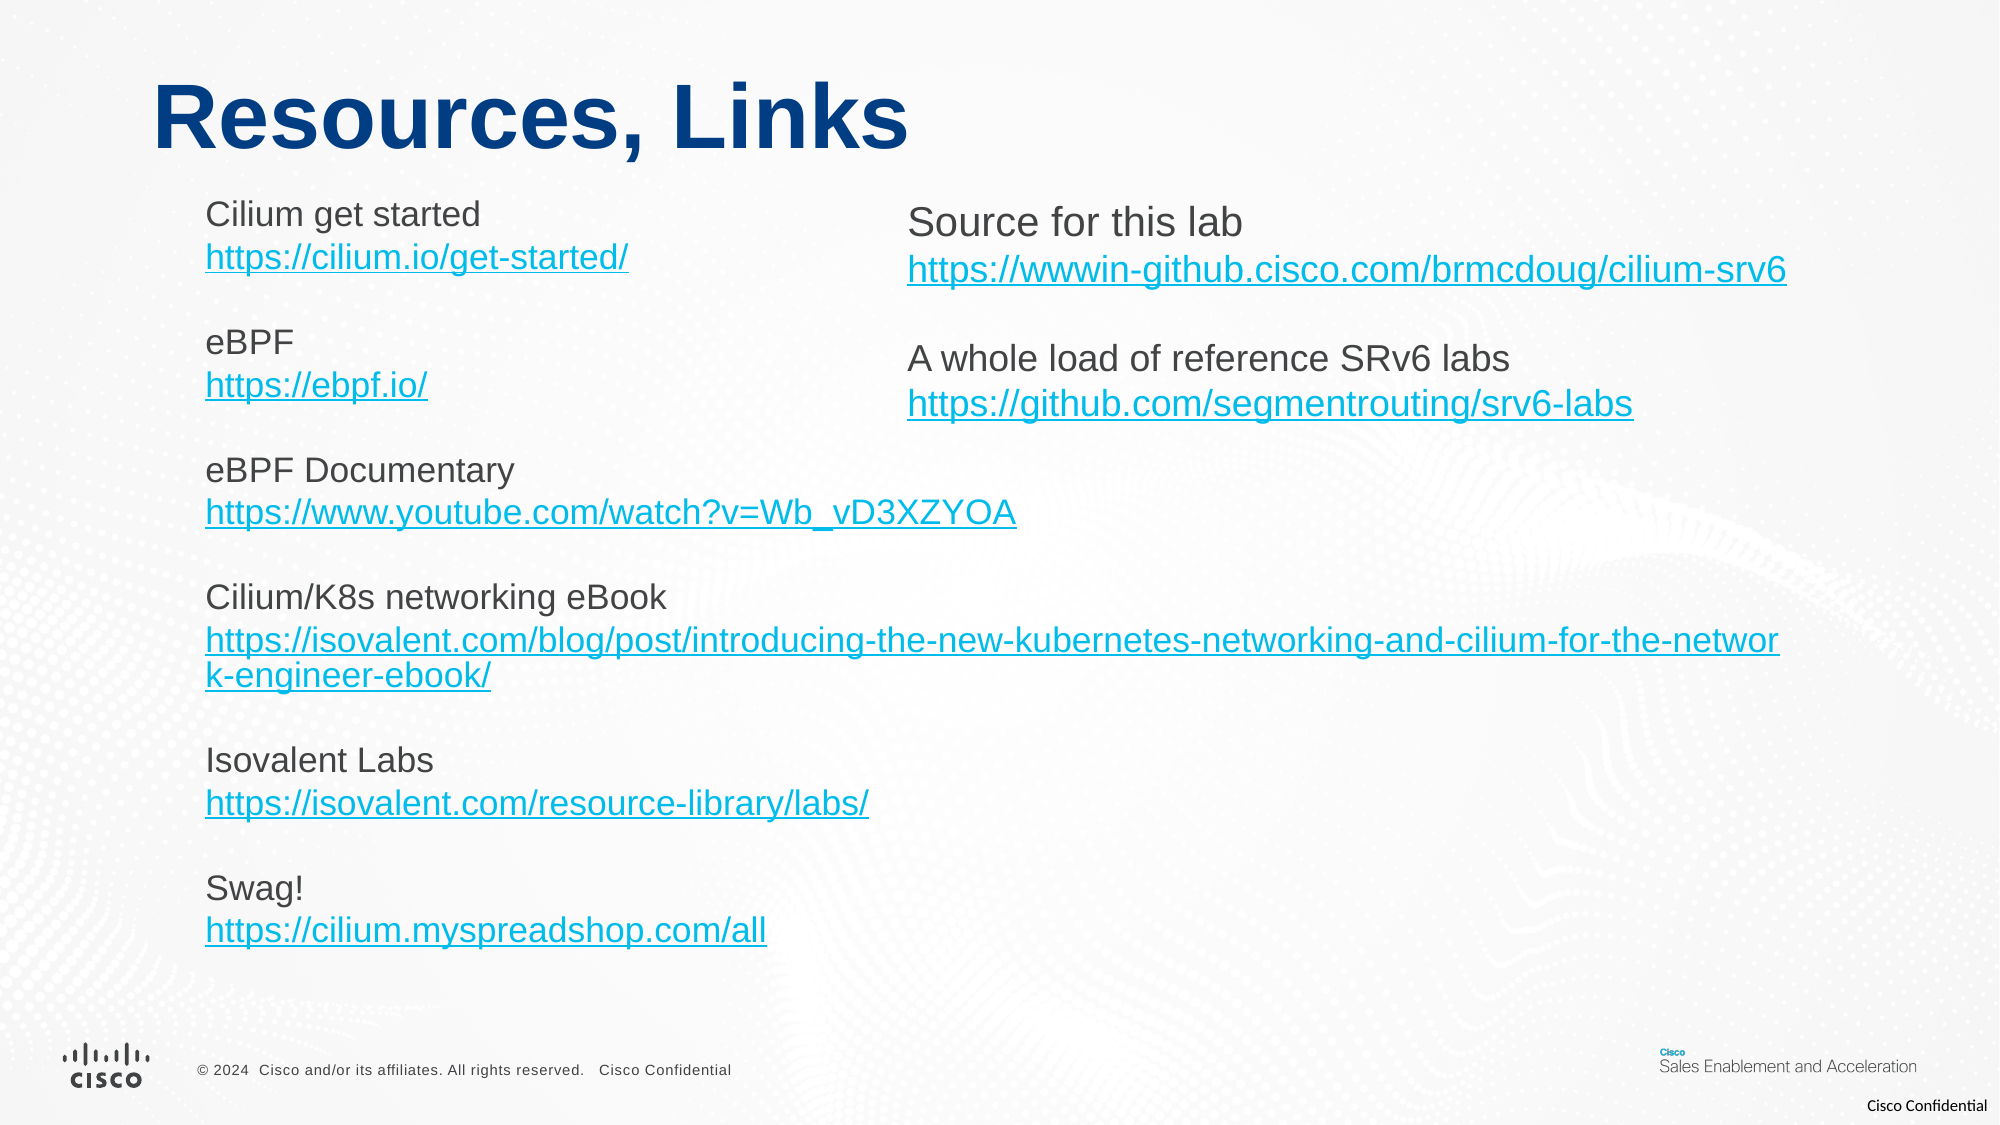

# Resources, Links
Cilium get started
https://cilium.io/get-started/

eBPF
https://ebpf.io/

eBPF Documentary
https://www.youtube.com/watch?v=Wb_vD3XZYOA

Cilium/K8s networking eBook
https://isovalent.com/blog/post/introducing-the-new-kubernetes-networking-and-cilium-for-the-network-engineer-ebook/

Isovalent Labs
https://isovalent.com/resource-library/labs/

Swag!
https://cilium.myspreadshop.com/all
Source for this lab
https://wwwin-github.cisco.com/brmcdoug/cilium-srv6

A whole load of reference SRv6 labs
https://github.com/segmentrouting/srv6-labs